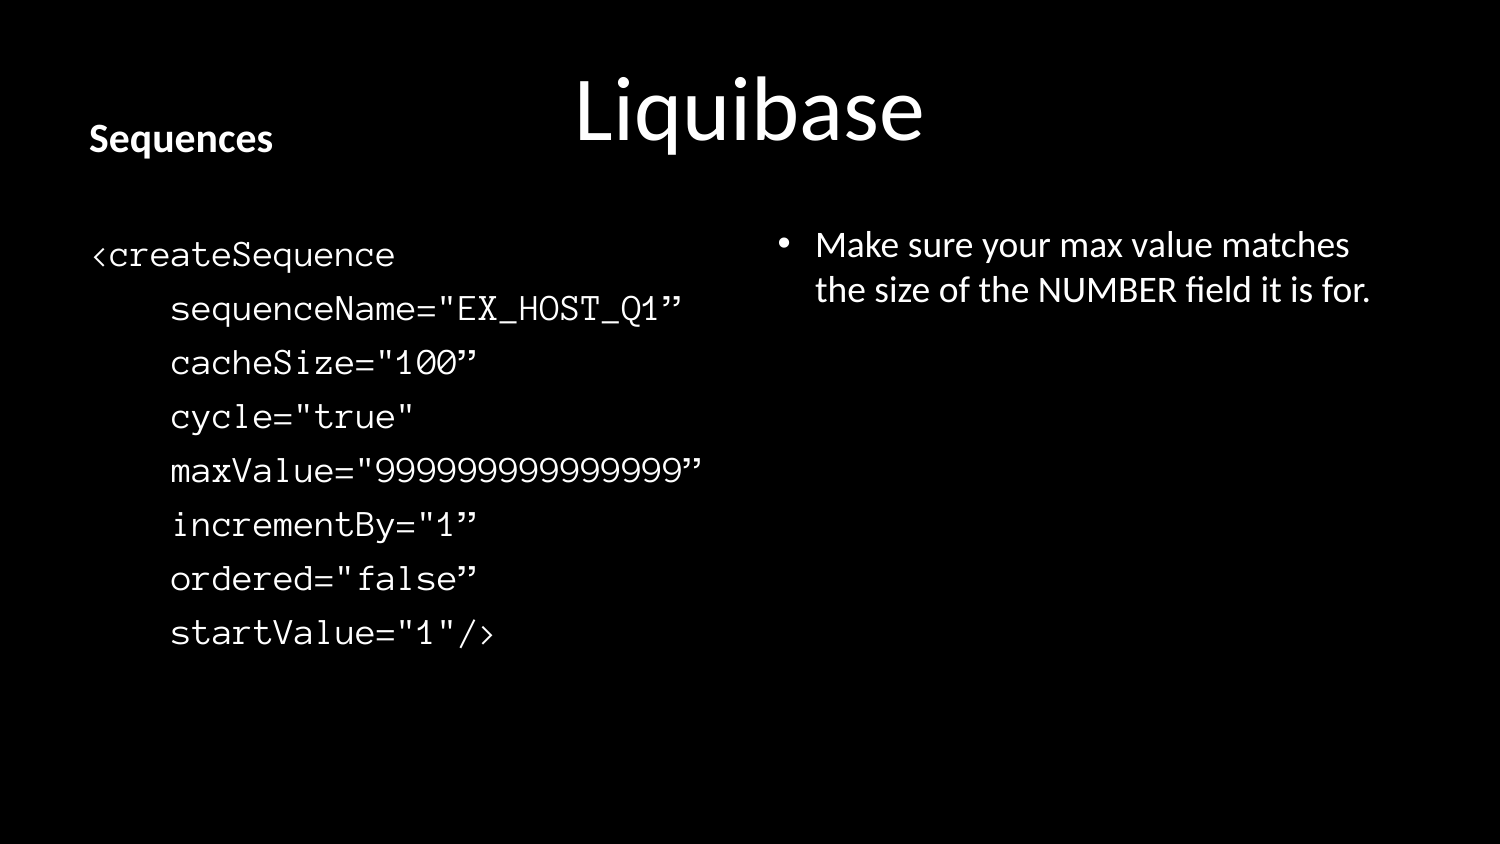

# Liquibase
Sequences
<createSequence
    sequenceName="EX_HOST_Q1”
    cacheSize="100”
    cycle="true"
    maxValue="999999999999999”
    incrementBy="1”
    ordered="false”
    startValue="1"/>
Make sure your max value matches the size of the NUMBER field it is for.